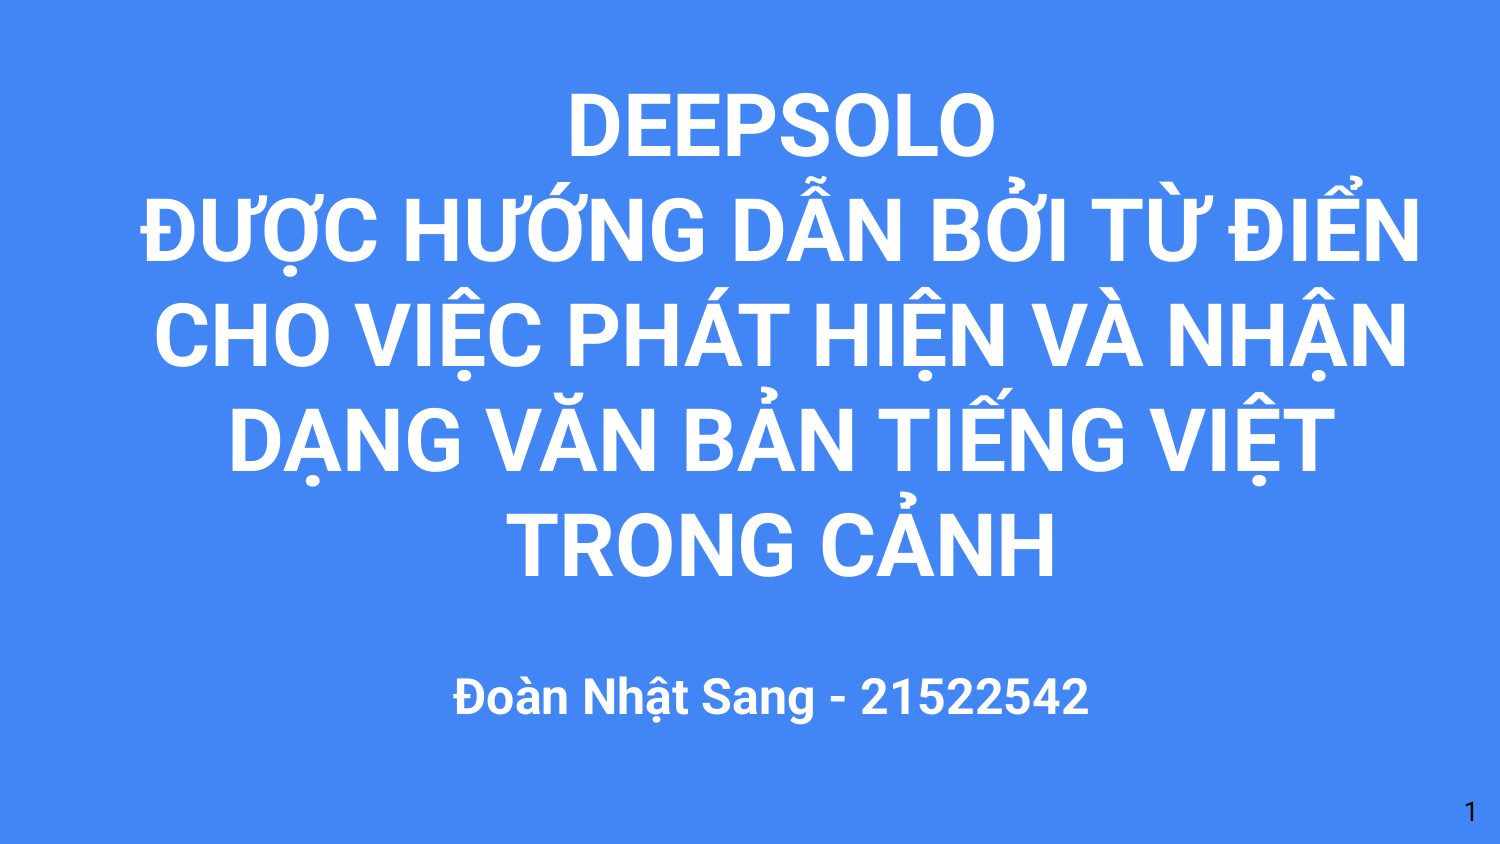

# DEEPSOLO
ĐƯỢC HƯỚNG DẪN BỞI TỪ ĐIỂN CHO VIỆC PHÁT HIỆN VÀ NHẬN DẠNG VĂN BẢN TIẾNG VIỆT
TRONG CẢNH
Đoàn Nhật Sang - 21522542
1